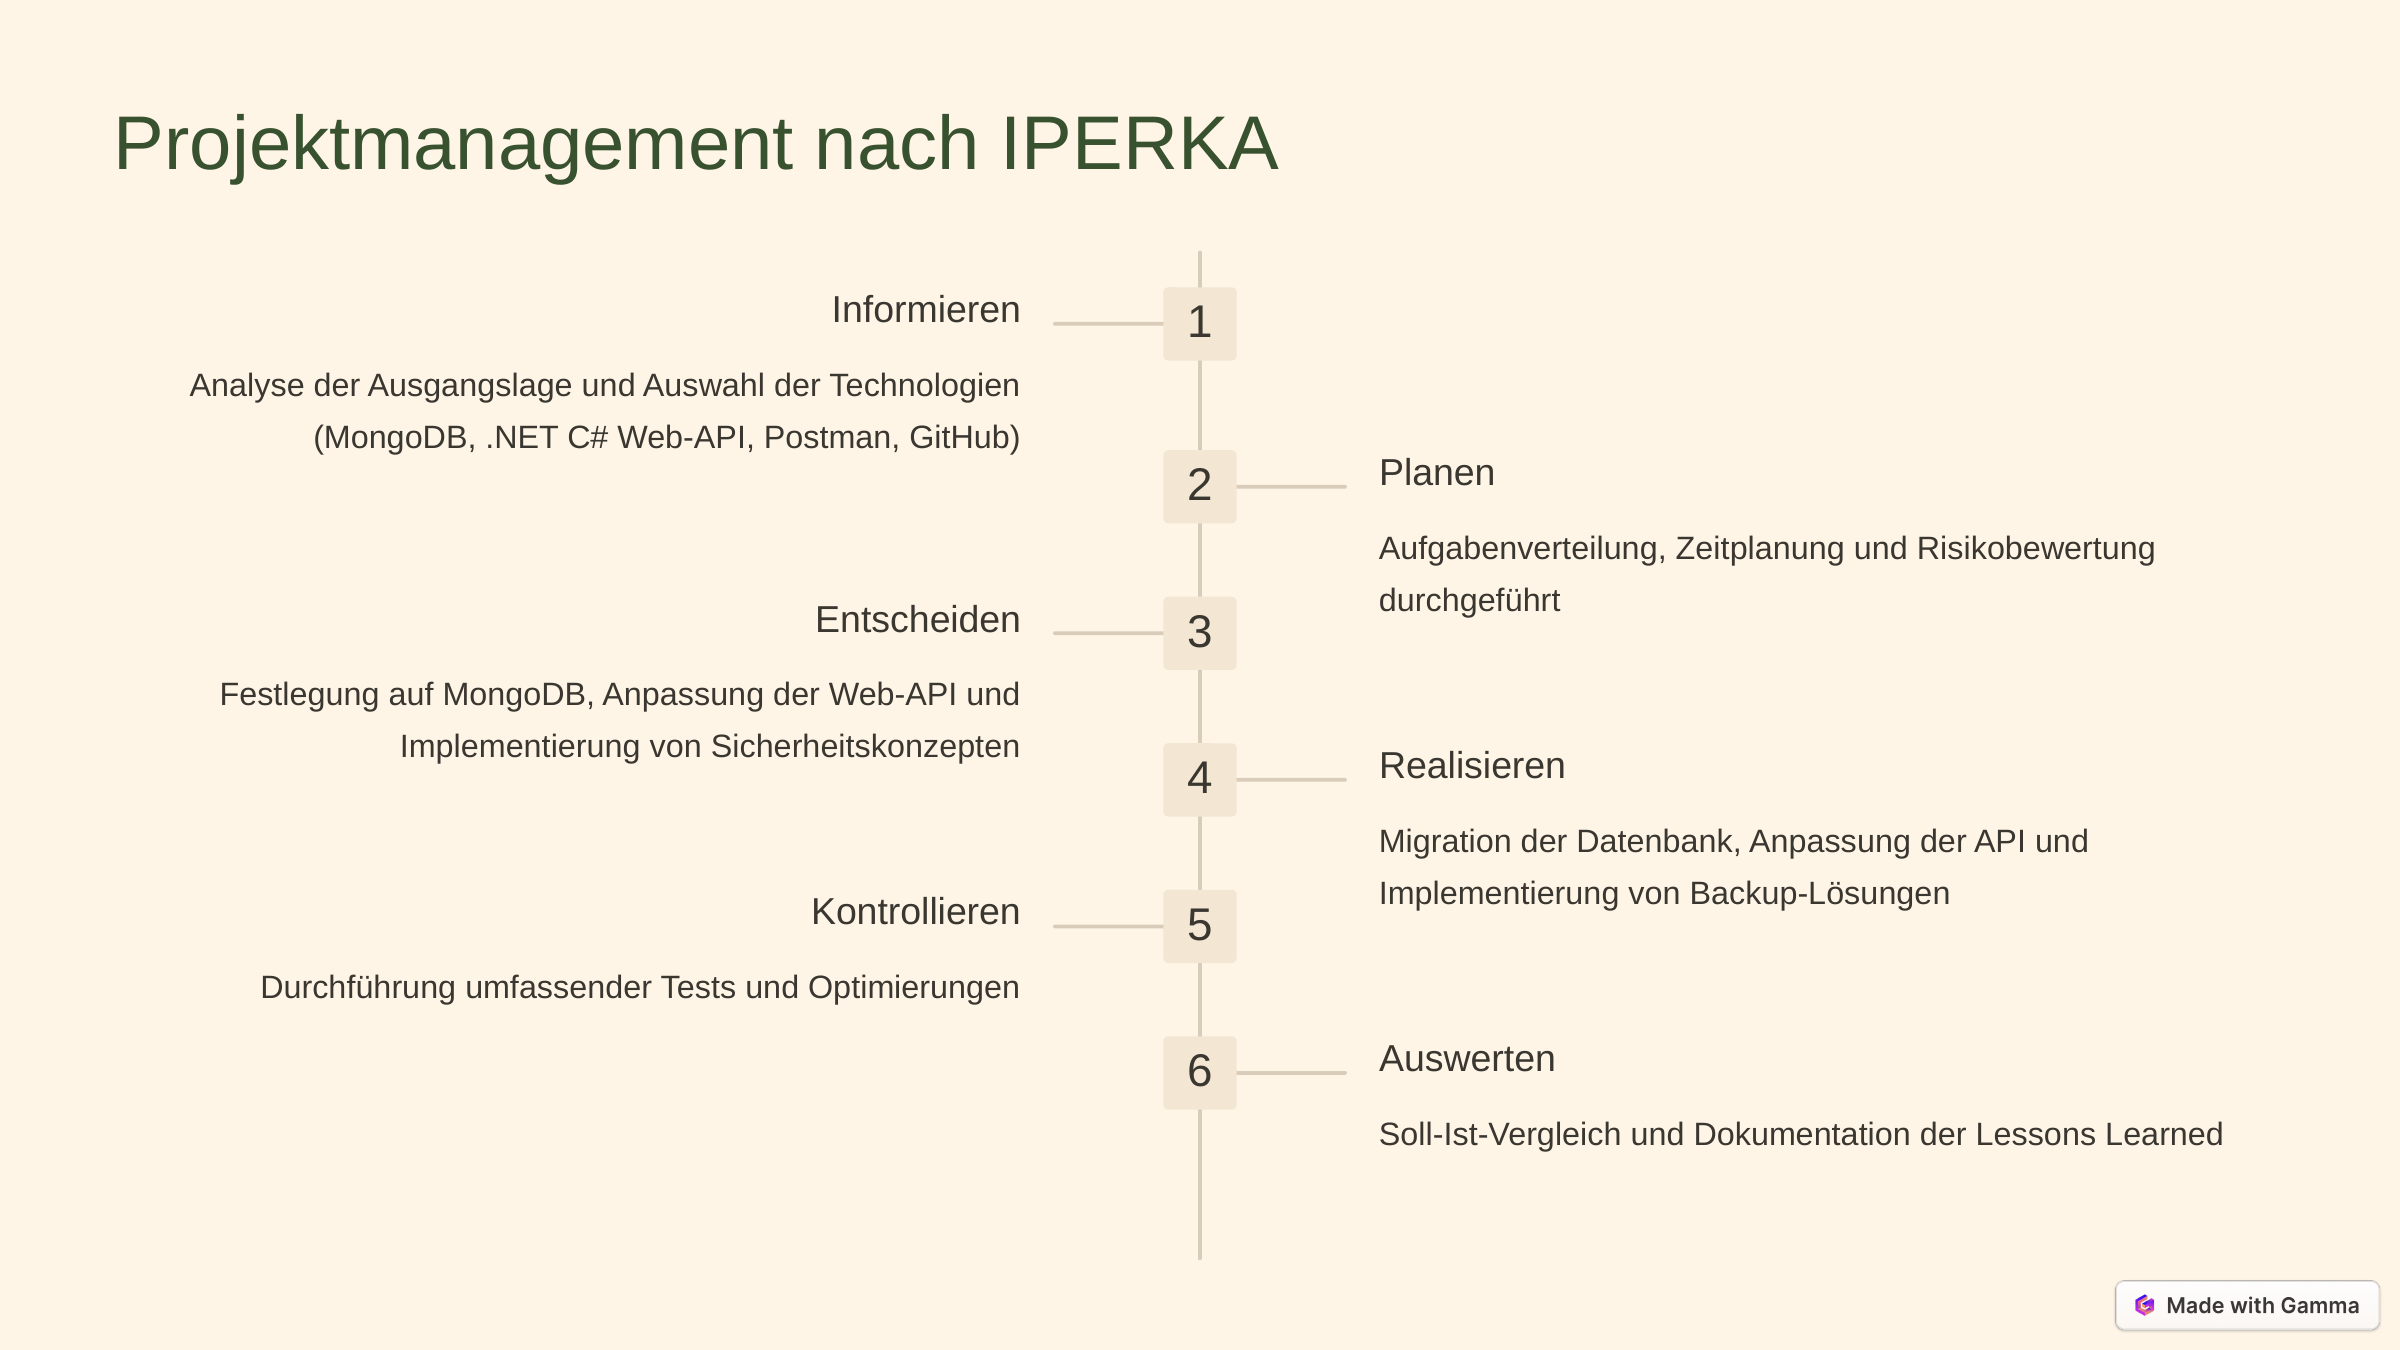

Projektmanagement nach IPERKA

Informieren

1

Analyse der Ausgangslage und Auswahl der Technologien (MongoDB, .NET C# Web-API, Postman, GitHub)
Planen

2

Aufgabenverteilung, Zeitplanung und Risikobewertung durchgeführt
Entscheiden

3

Festlegung auf MongoDB, Anpassung der Web-API und Implementierung von Sicherheitskonzepten
Realisieren

4

Migration der Datenbank, Anpassung der API und Implementierung von Backup-Lösungen
Kontrollieren

5

Durchführung umfassender Tests und Optimierungen
Auswerten

6

Soll-Ist-Vergleich und Dokumentation der Lessons Learned